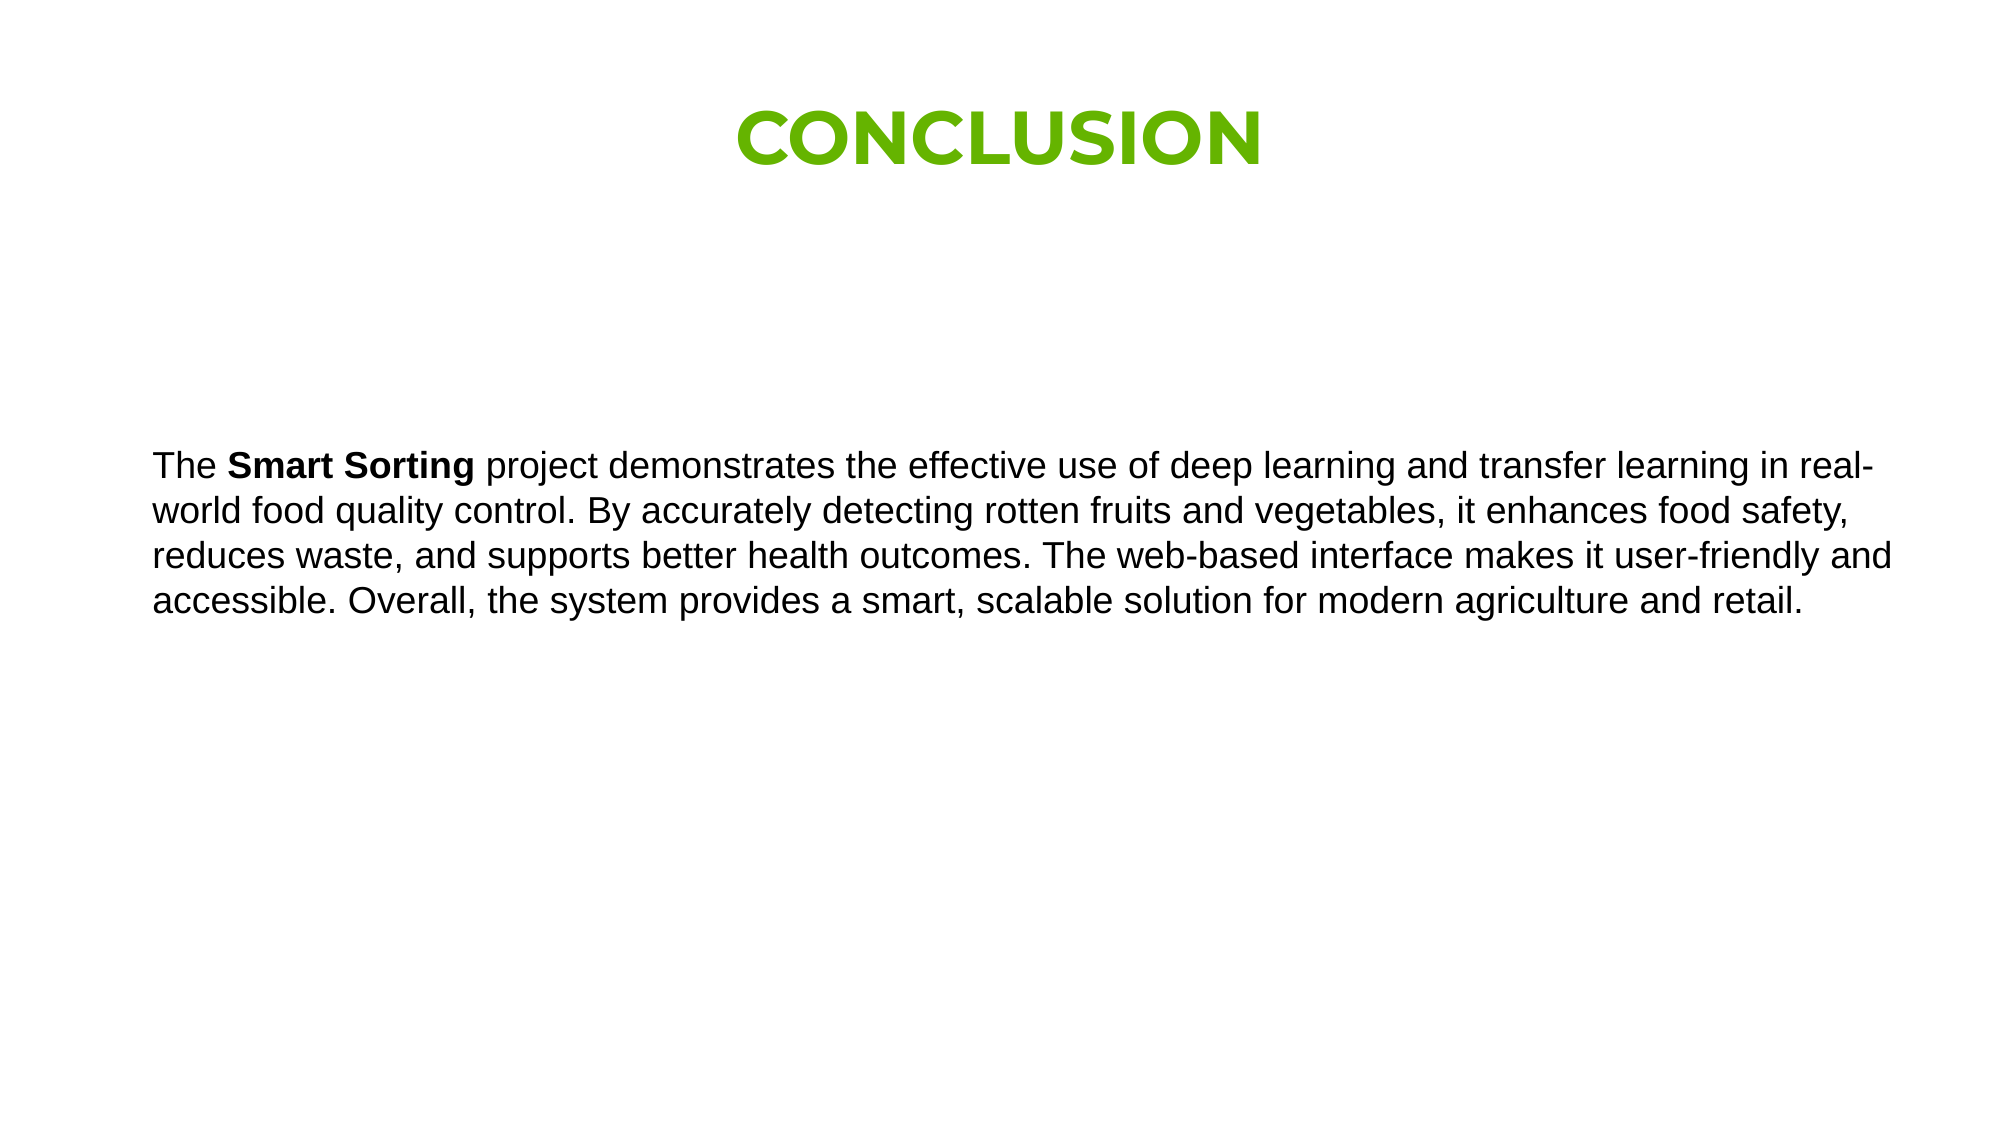

CONCLUSION

# The Smart Sorting project demonstrates the effective use of deep learning and transfer learning in real-world food quality control. By accurately detecting rotten fruits and vegetables, it enhances food safety, reduces waste, and supports better health outcomes. The web-based interface makes it user-friendly and accessible. Overall, the system provides a smart, scalable solution for modern agriculture and retail.